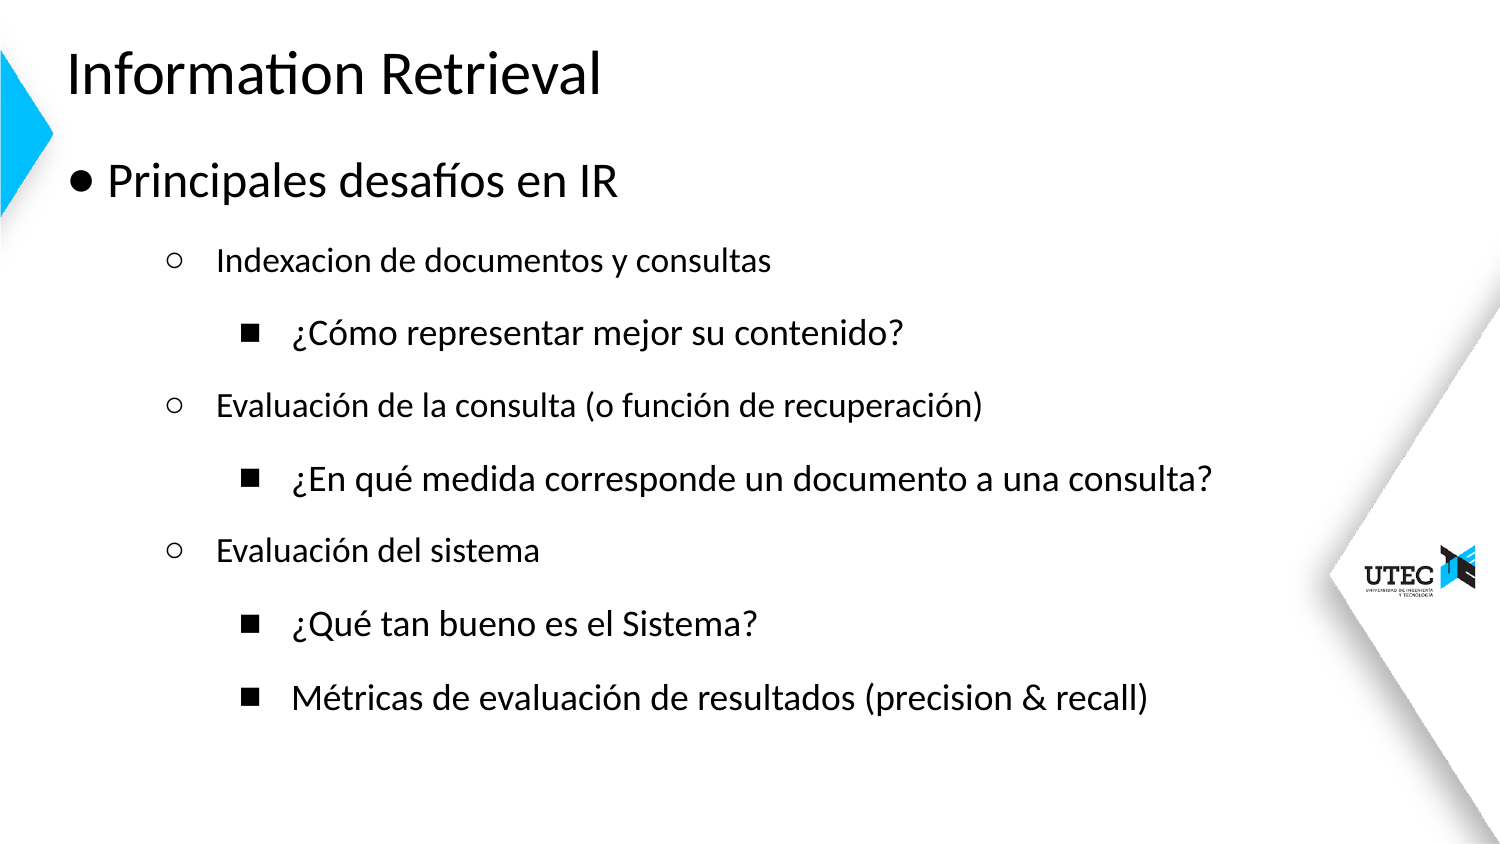

# Information Retrieval
Principales desafíos en IR
Indexacion de documentos y consultas
¿Cómo representar mejor su contenido?
Evaluación de la consulta (o función de recuperación)
¿En qué medida corresponde un documento a una consulta?
Evaluación del sistema
¿Qué tan bueno es el Sistema?
Métricas de evaluación de resultados (precision & recall)